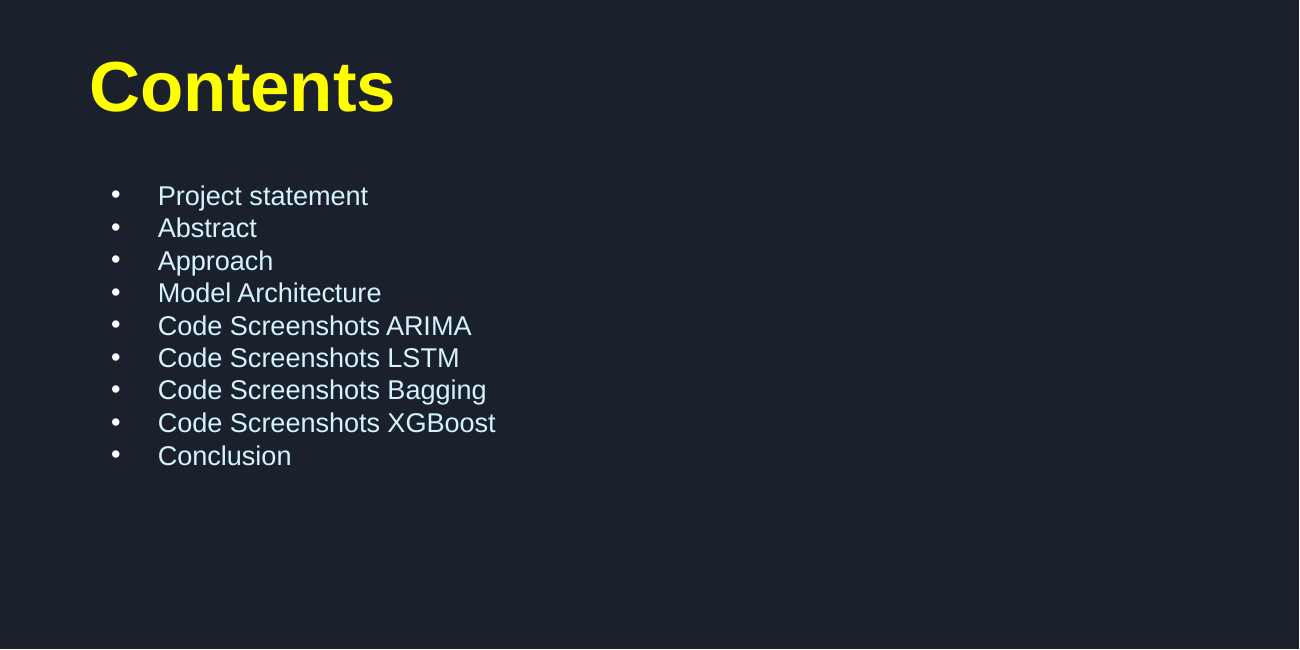

Contents
Project statement
Abstract
Approach
Model Architecture
Code Screenshots ARIMA
Code Screenshots LSTM
Code Screenshots Bagging
Code Screenshots XGBoost
Conclusion